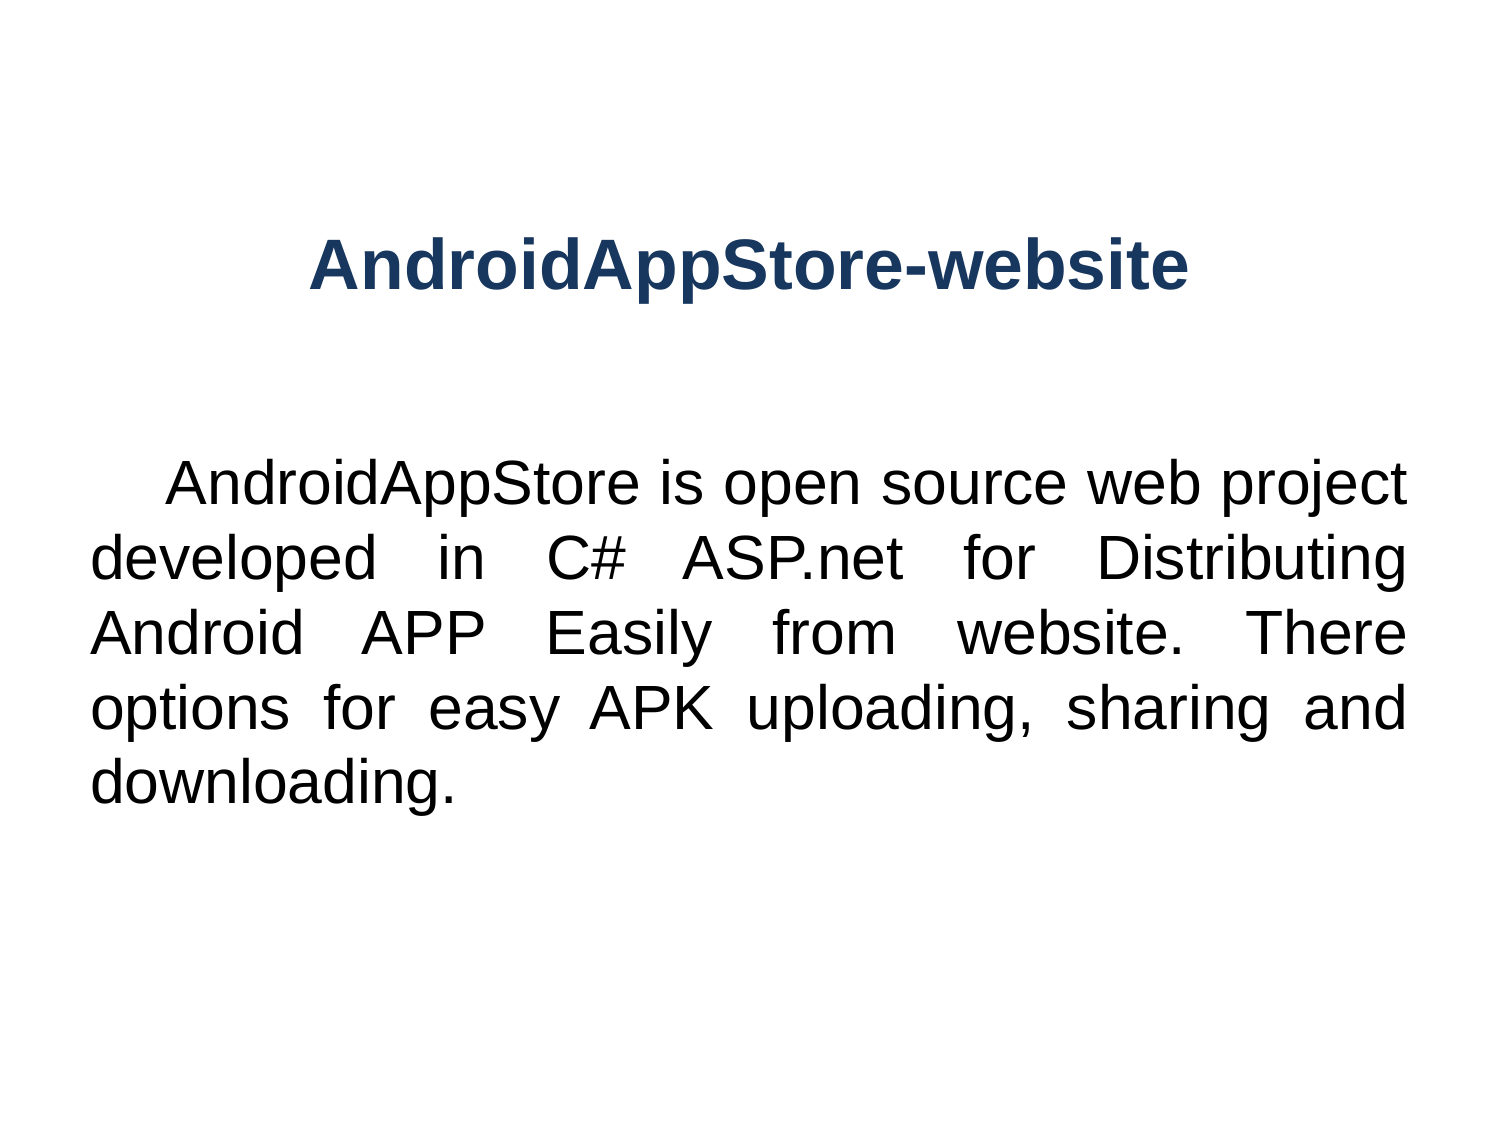

# AndroidAppStore-website
    AndroidAppStore is open source web project developed in C# ASP.net for Distributing Android APP Easily from website. There options for easy APK uploading, sharing and downloading.